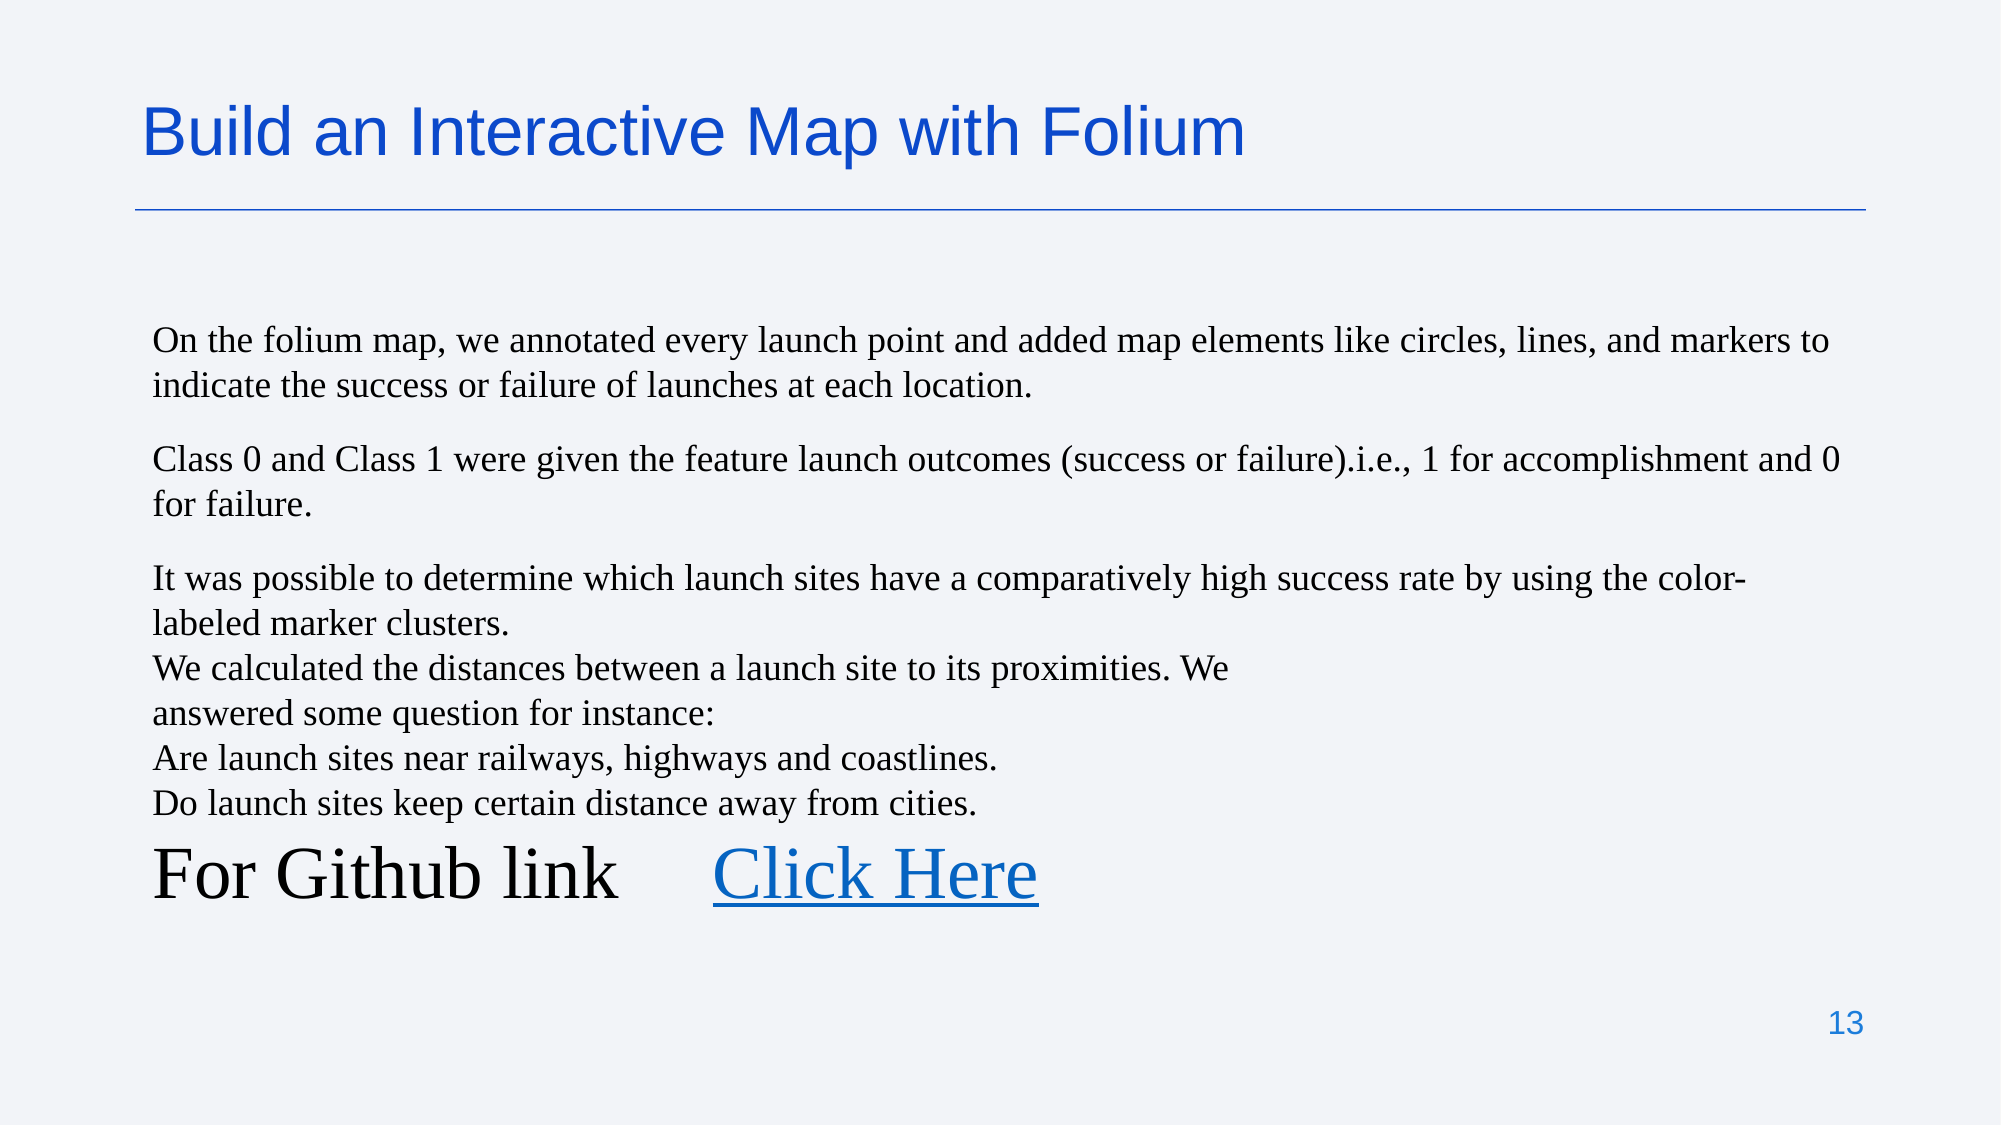

Build an Interactive Map with Folium
On the folium map, we annotated every launch point and added map elements like circles, lines, and markers to indicate the success or failure of launches at each location.
Class 0 and Class 1 were given the feature launch outcomes (success or failure).i.e., 1 for accomplishment and 0 for failure.
It was possible to determine which launch sites have a comparatively high success rate by using the color-labeled marker clusters.
We calculated the distances between a launch site to its proximities. We
answered some question for instance:
Are launch sites near railways, highways and coastlines.
Do launch sites keep certain distance away from cities.
For Github link     Click Here

13